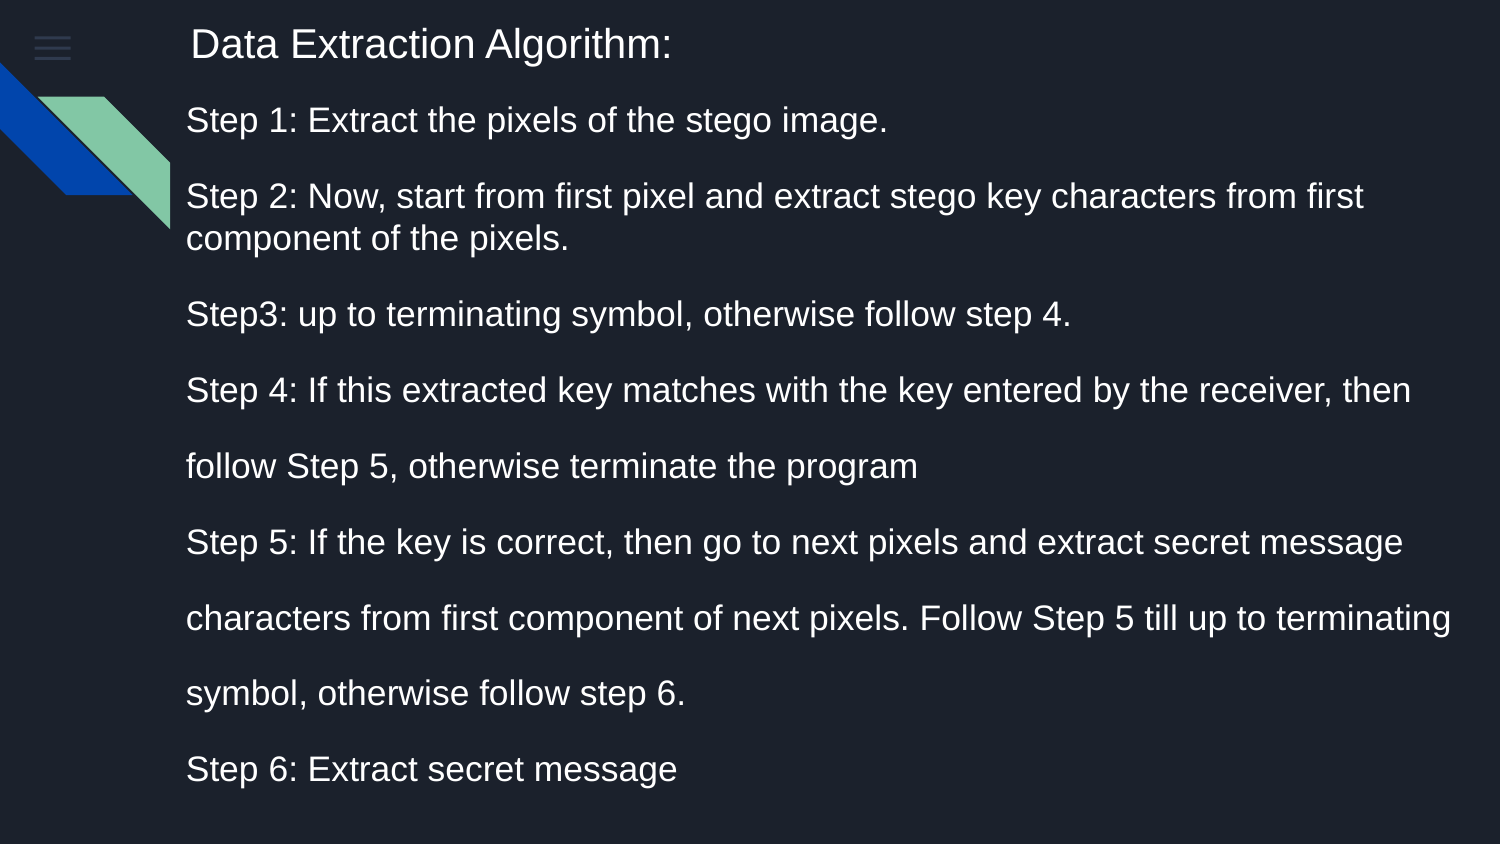

# Data Extraction Algorithm:
Step 1: Extract the pixels of the stego image.
Step 2: Now, start from first pixel and extract stego key characters from first component of the pixels.
Step3: up to terminating symbol, otherwise follow step 4.
Step 4: If this extracted key matches with the key entered by the receiver, then
follow Step 5, otherwise terminate the program
Step 5: If the key is correct, then go to next pixels and extract secret message
characters from first component of next pixels. Follow Step 5 till up to terminating
symbol, otherwise follow step 6.
Step 6: Extract secret message